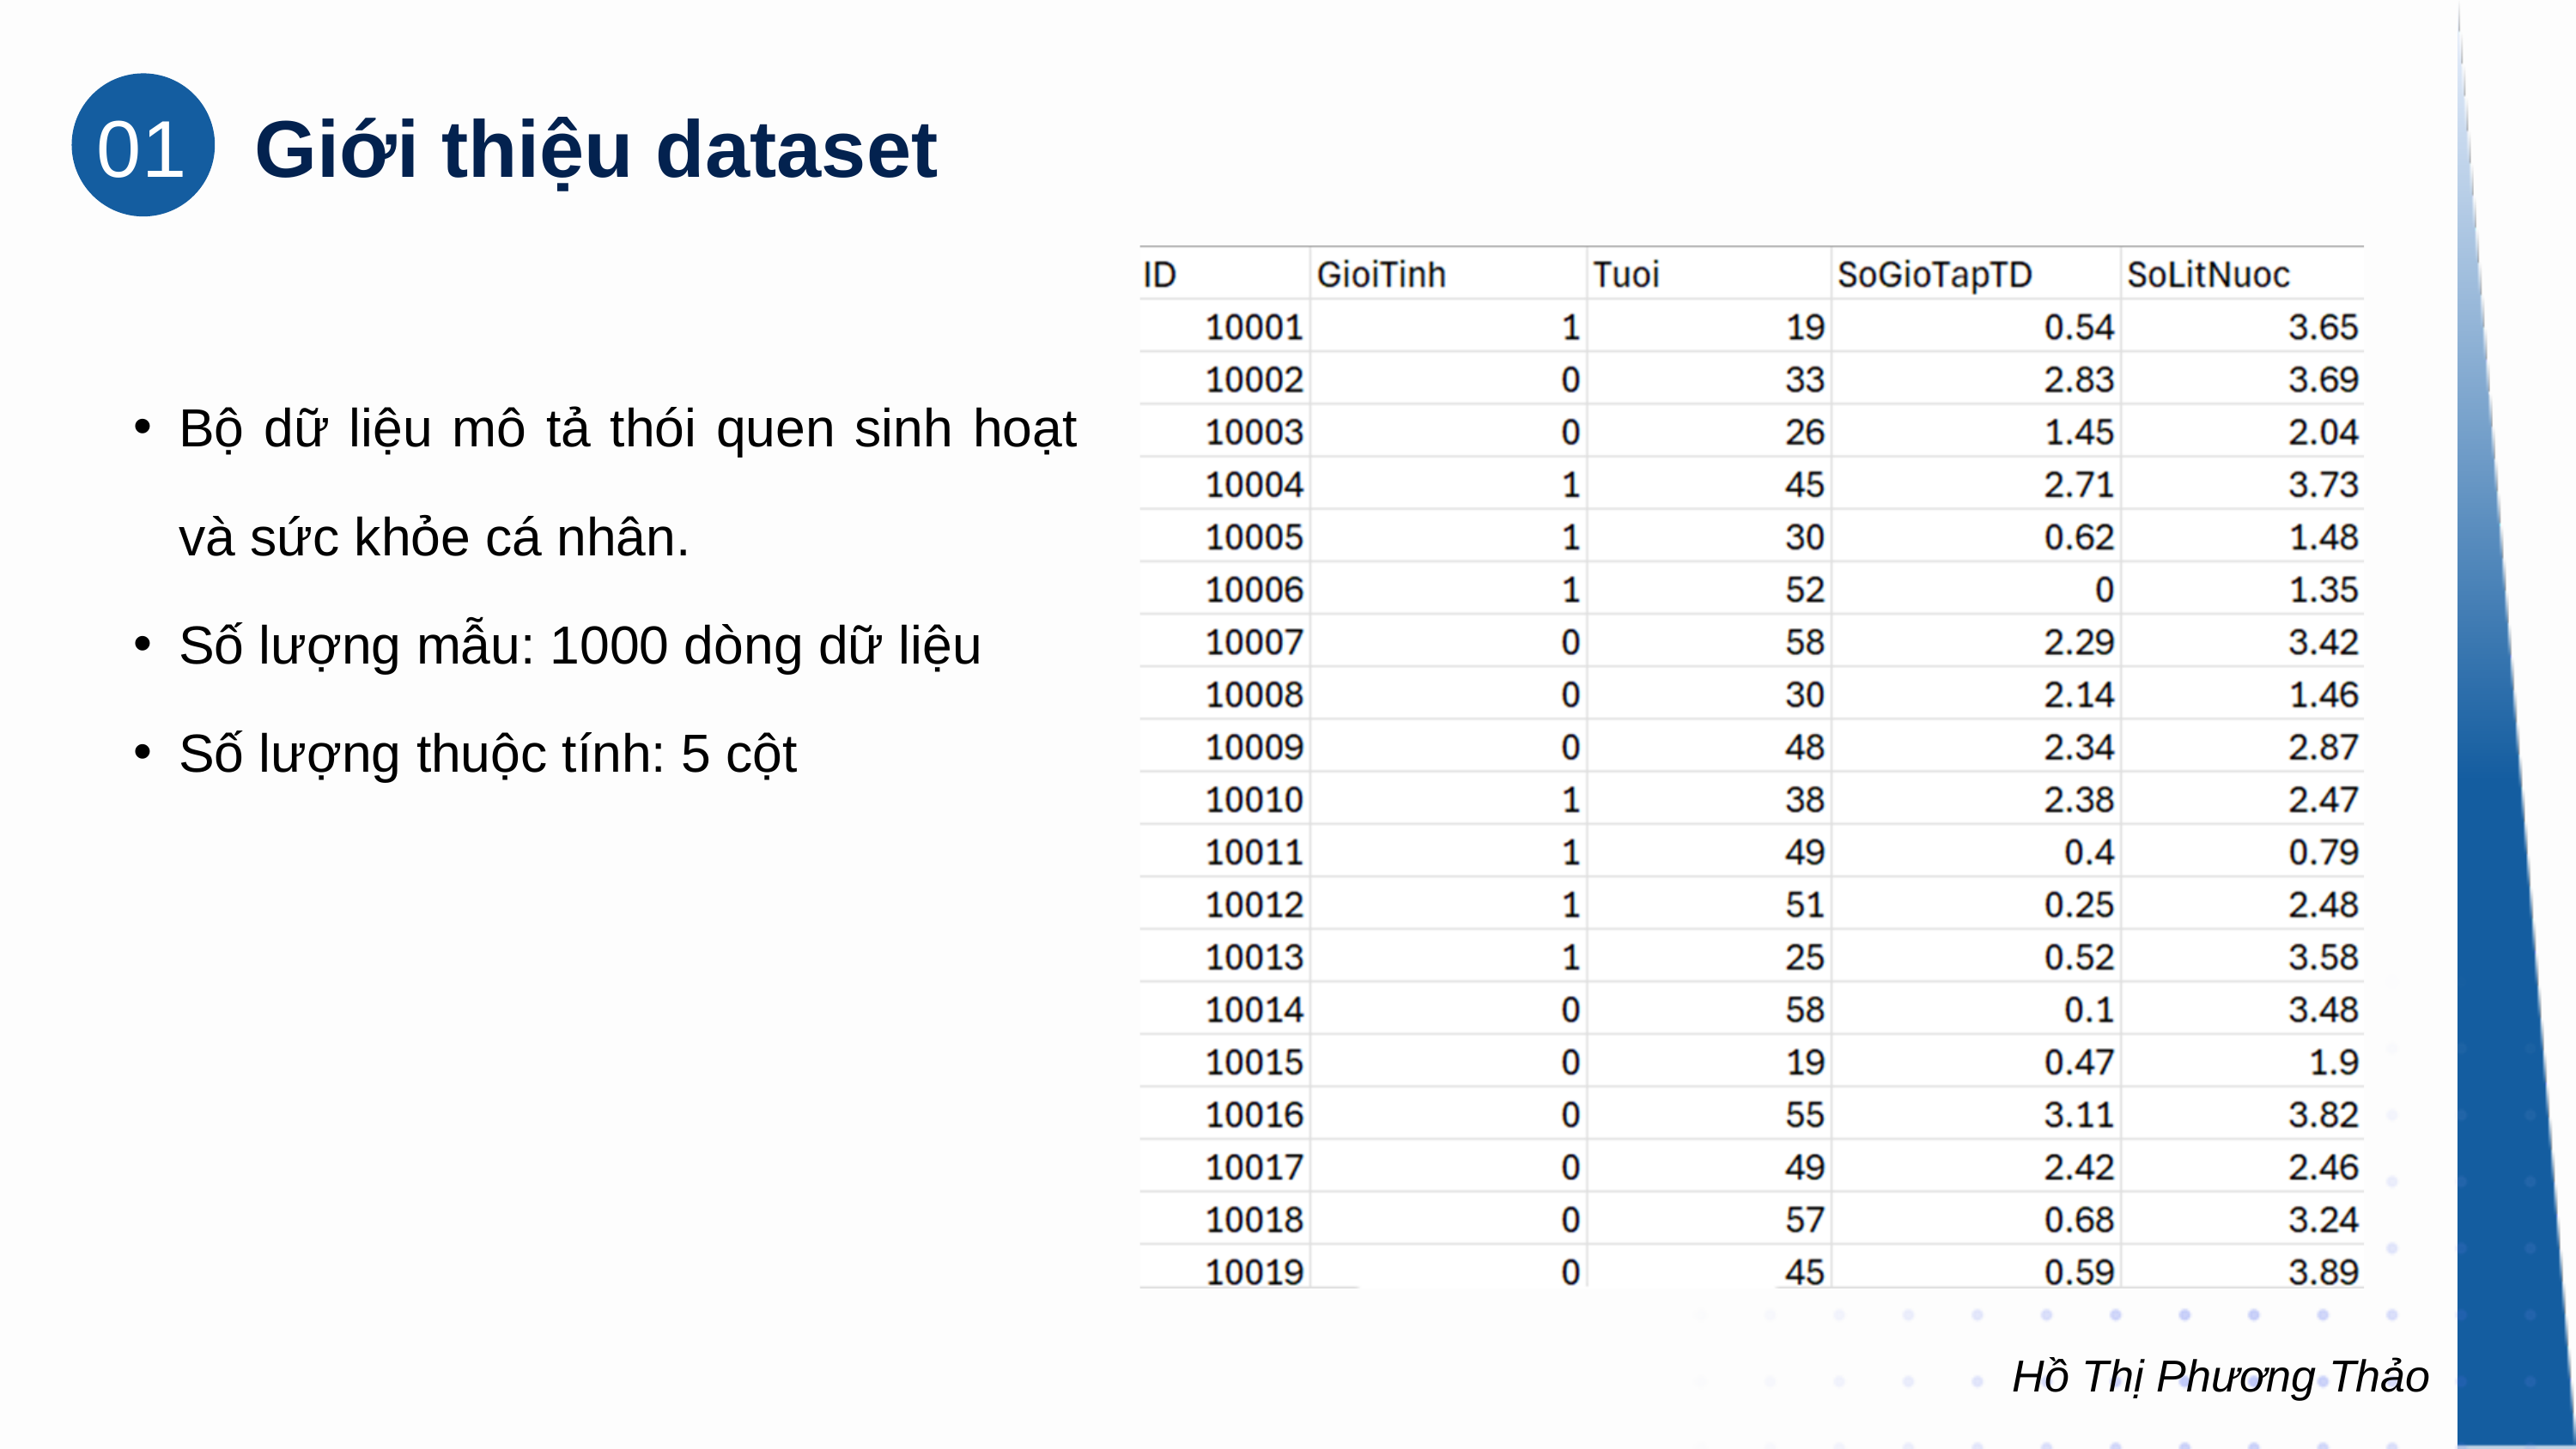

01
Giới thiệu dataset

Bộ dữ liệu mô tả thói quen sinh hoạt và sức khỏe cá nhân.
Số lượng mẫu: 1000 dòng dữ liệu
Số lượng thuộc tính: 5 cột

Hồ Thị Phương Thảo